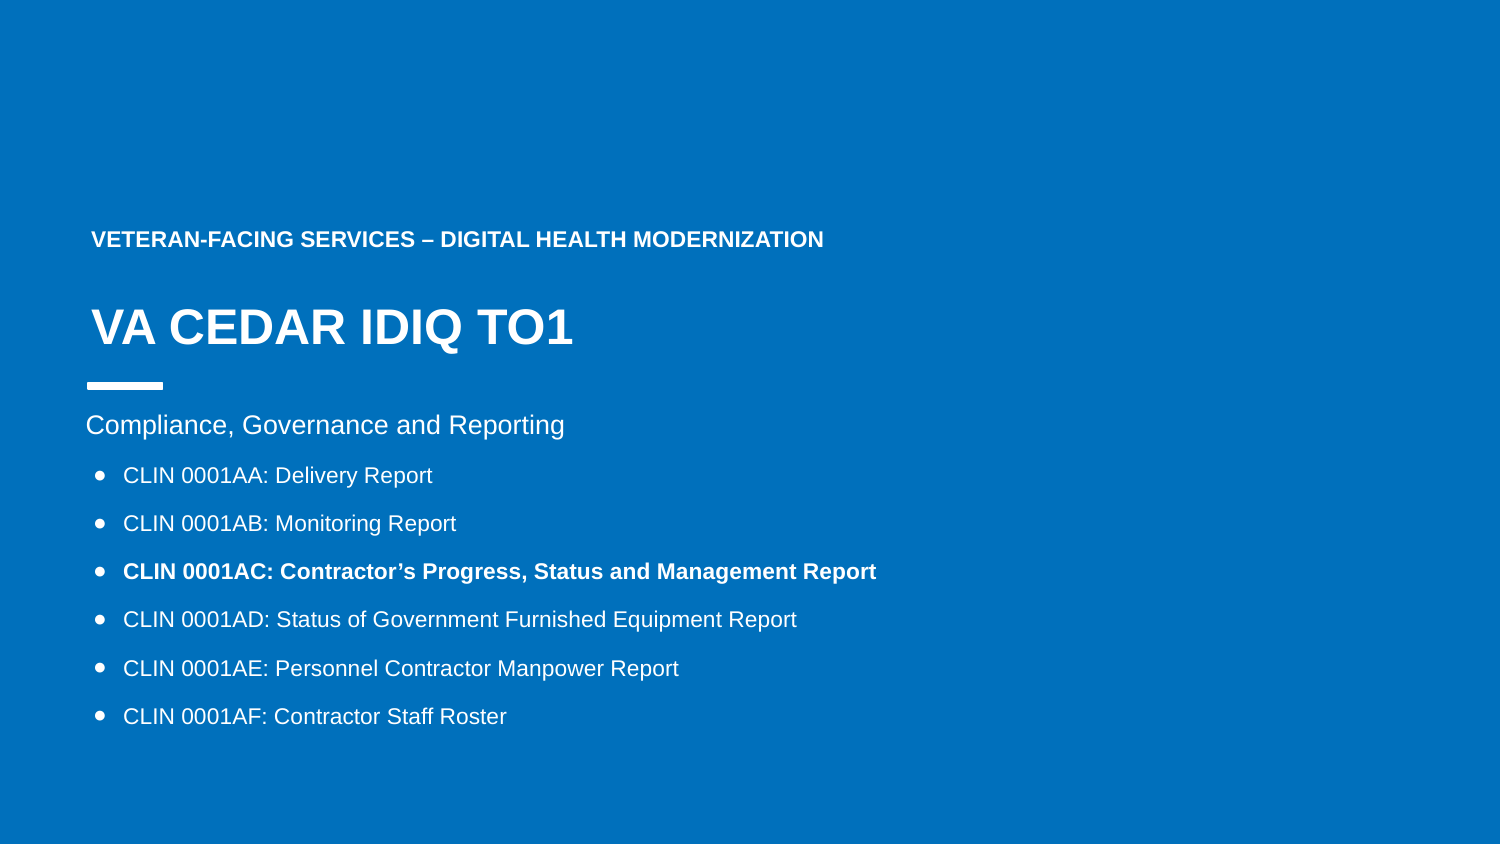

VETERAN-FACING SERVICES – DIGITAL HEALTH MODERNIZATION
# VA CEDAR IDIQ TO1

Compliance, Governance and Reporting
CLIN 0001AA: Delivery Report
CLIN 0001AB: Monitoring Report
CLIN 0001AC: Contractor’s Progress, Status and Management Report
CLIN 0001AD: Status of Government Furnished Equipment Report
CLIN 0001AE: Personnel Contractor Manpower Report
CLIN 0001AF: Contractor Staff Roster